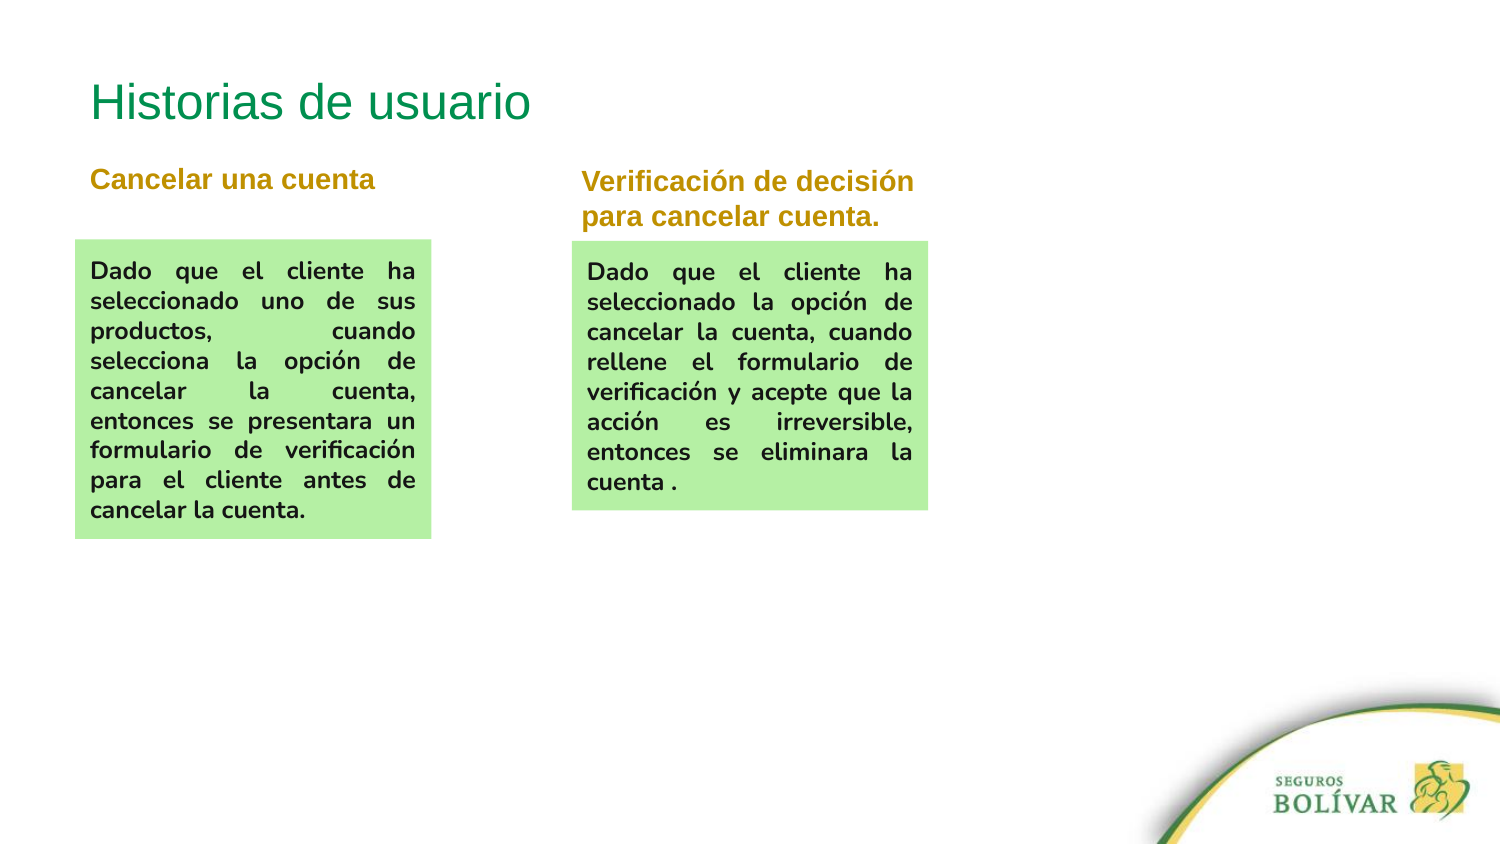

# Historias de usuario

Cancelar una cuenta
Verificación de decisión para cancelar cuenta.
Dado que el cliente ha seleccionado uno de sus productos, cuando selecciona la opción de cancelar la cuenta, entonces se presentara un formulario de verificación para el cliente antes de cancelar la cuenta.
Dado que el cliente ha seleccionado la opción de cancelar la cuenta, cuando rellene el formulario de verificación y acepte que la acción es irreversible, entonces se eliminara la cuenta .